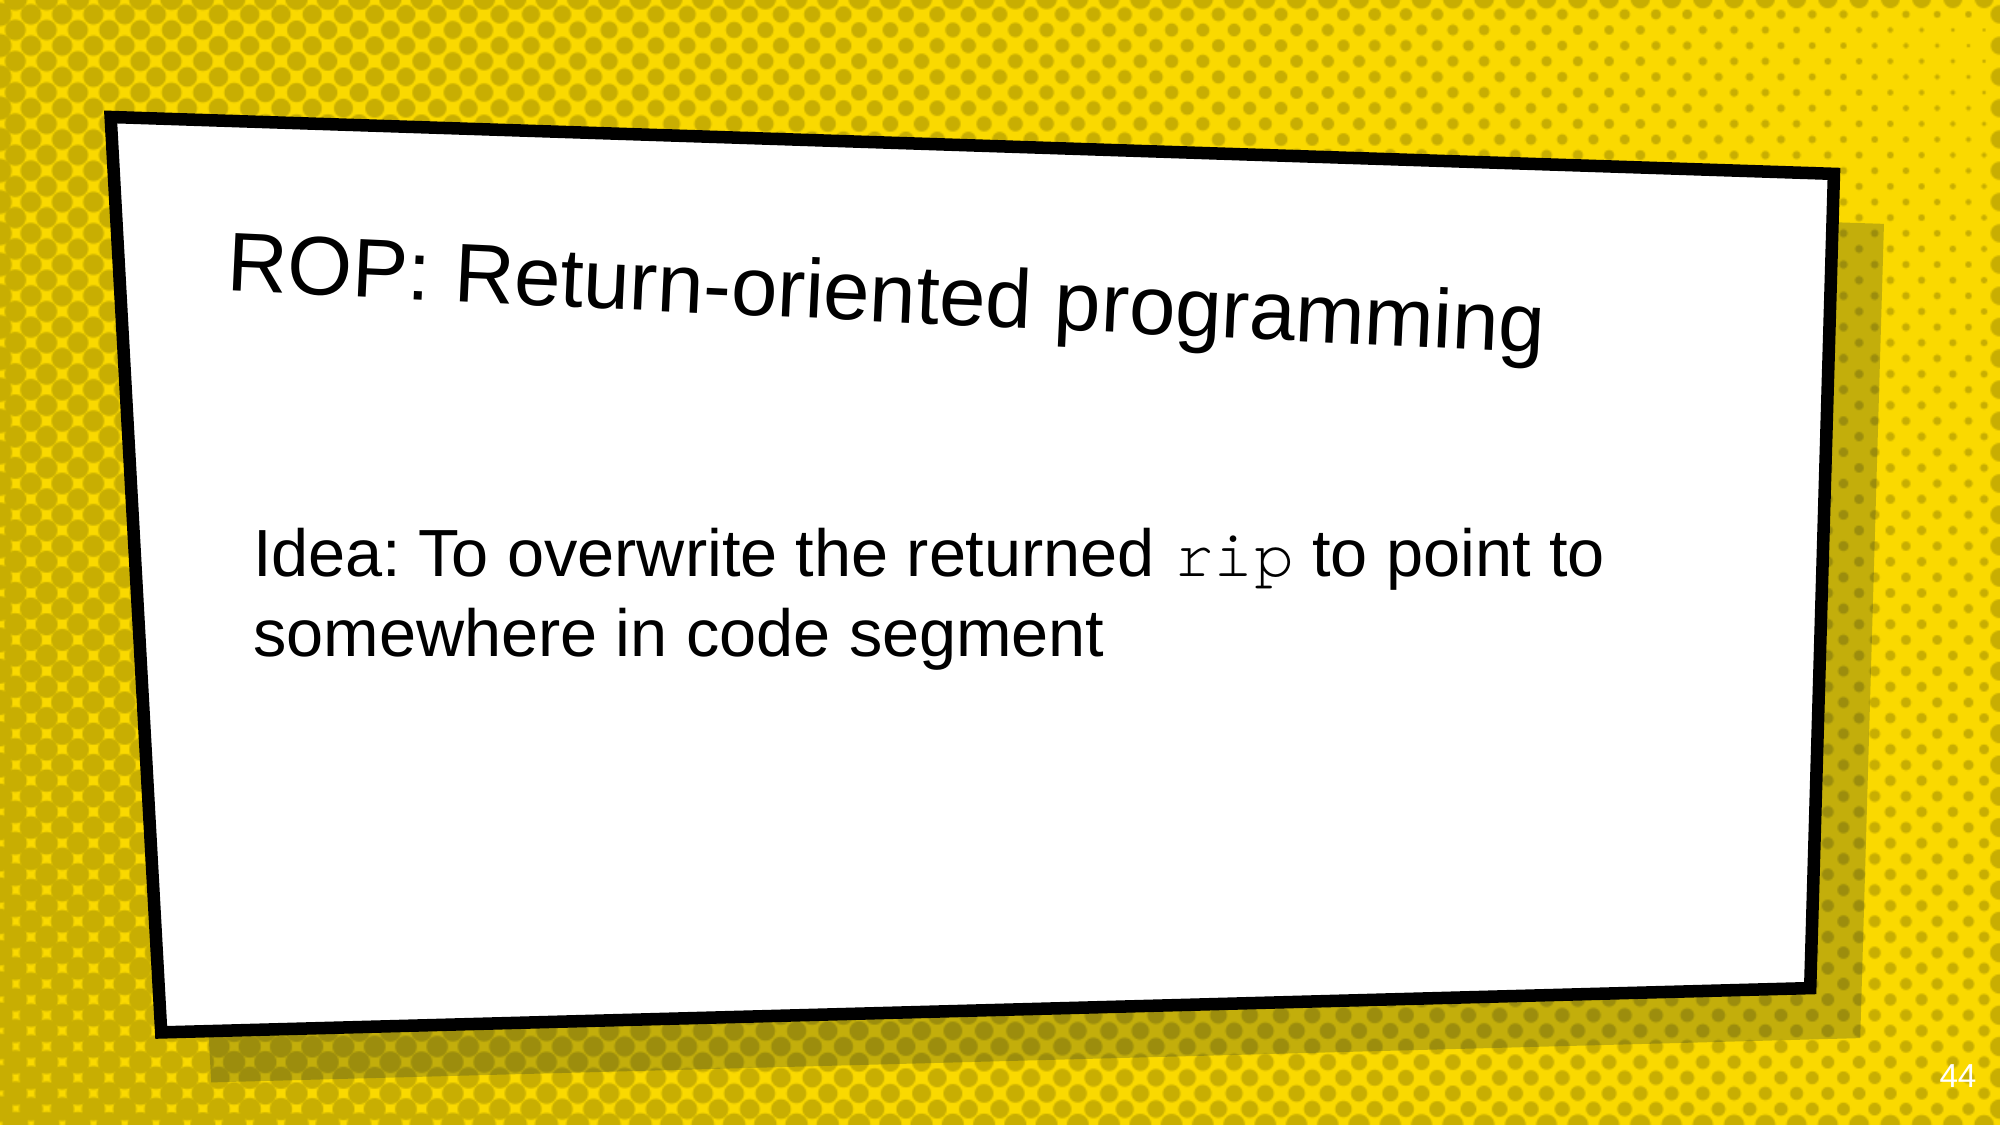

# ROP: Return-oriented programming
Idea: To overwrite the returned rip to point to somewhere in code segment
44